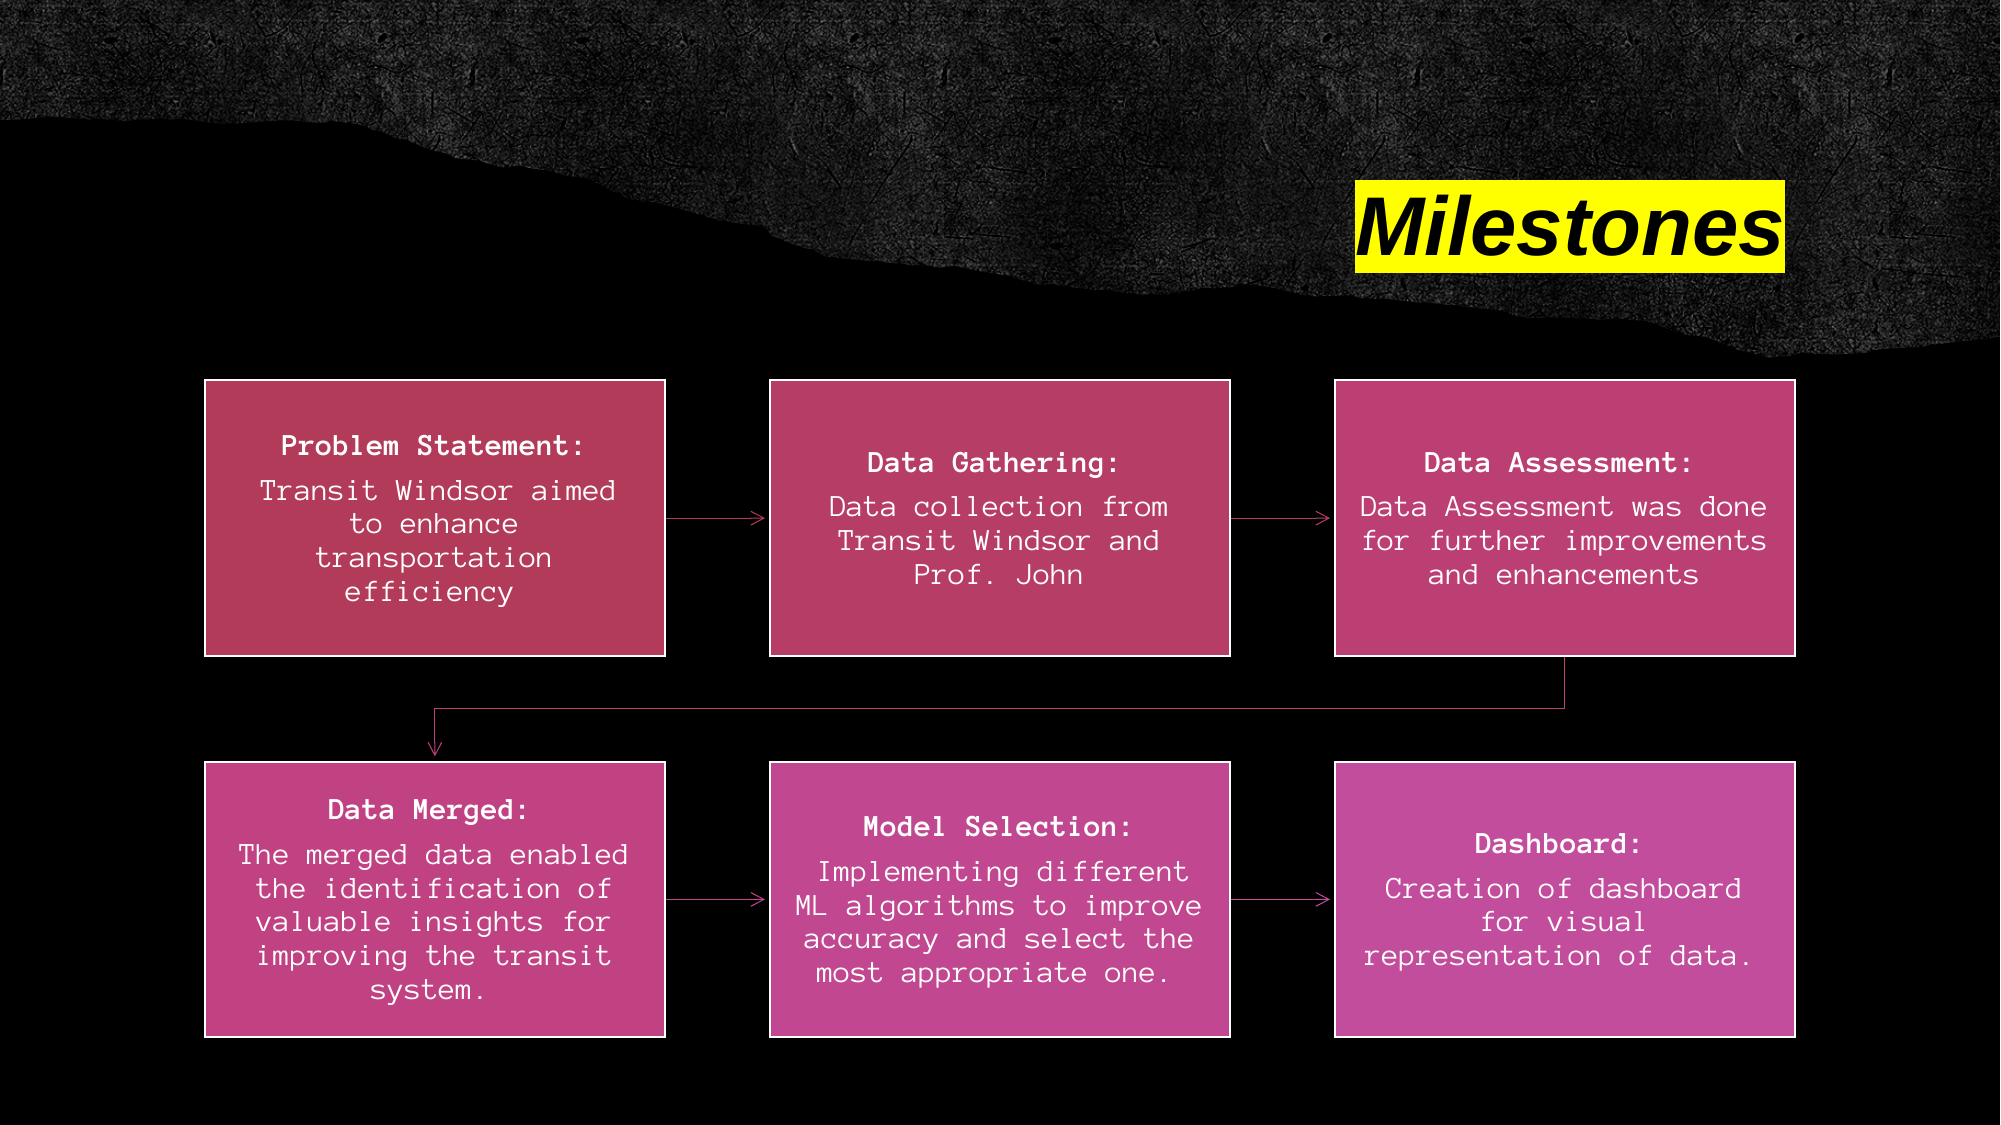

# Milestones

Problem Statement:
 Transit Windsor aimed to enhance transportation efficiency

Data Gathering:
Data collection from Transit Windsor and Prof. John

Data Assessment:
Data Assessment was done for further improvements and enhancements

Data Merged:
The merged data enabled the identification of valuable insights for improving the transit system.

Model Selection:
 Implementing different ML algorithms to improve accuracy and select the most appropriate one.
Dashboard:
Creation of dashboard for visual representation of data.